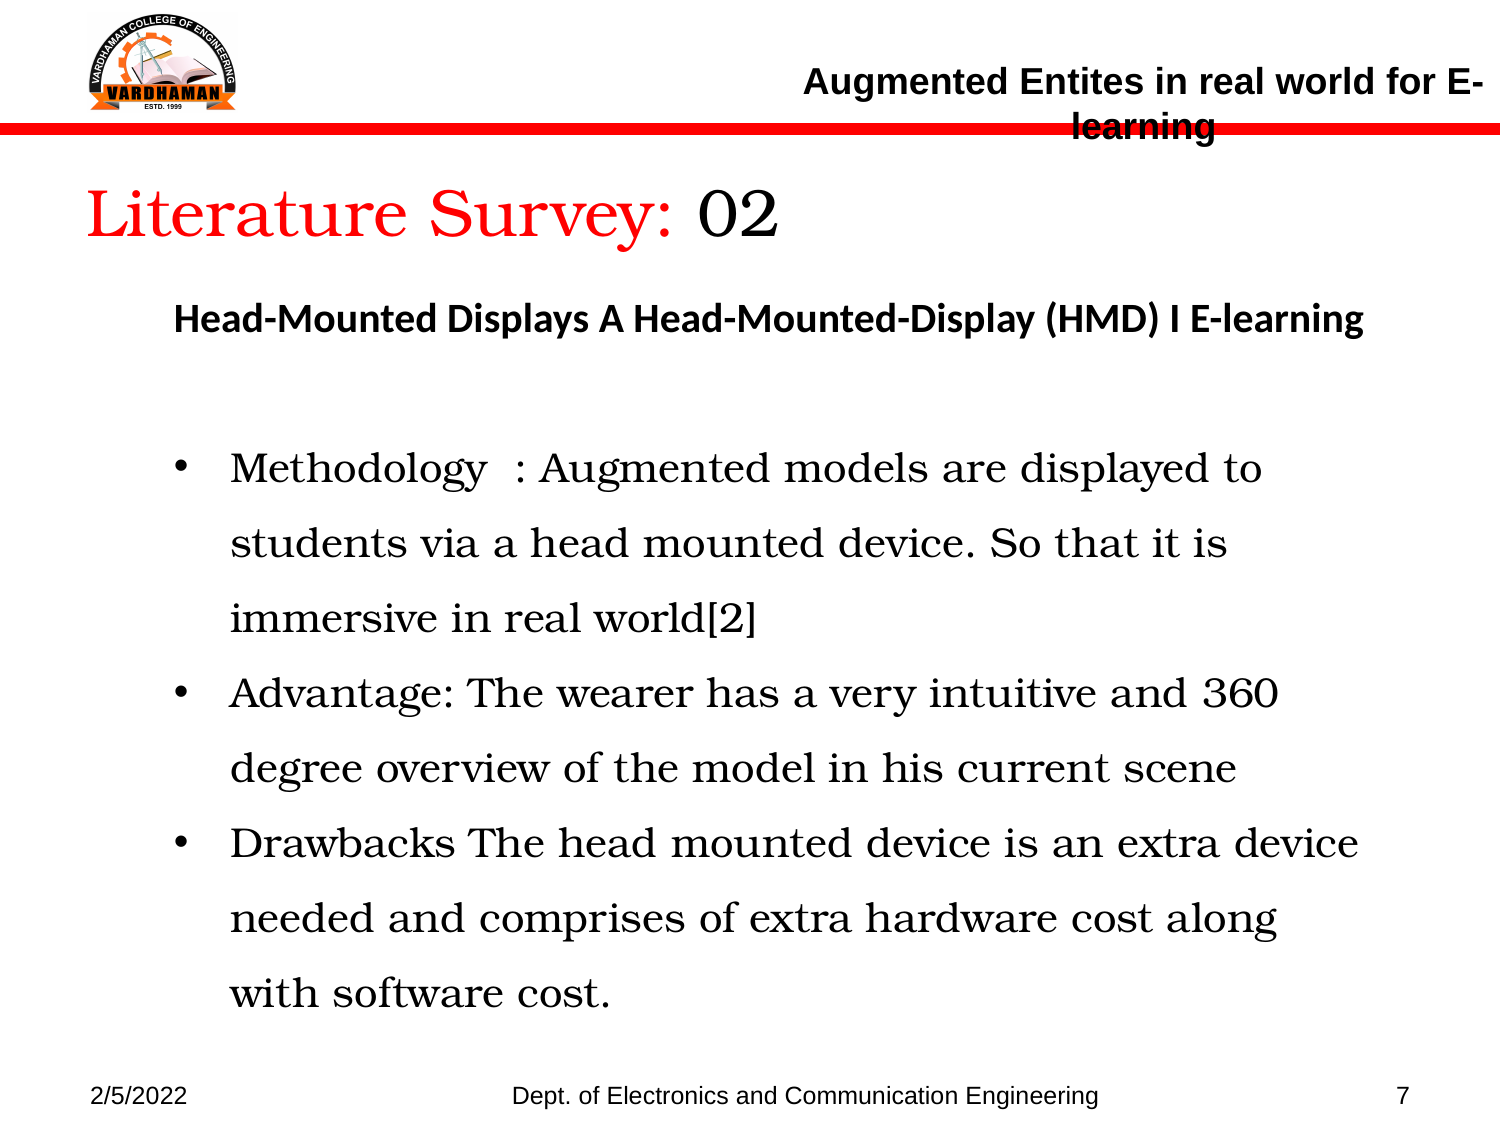

Augmented Entites in real world for E-learning
Literature Survey: 02
Head-Mounted Displays A Head-Mounted-Display (HMD) I E-learning
Methodology  : Augmented models are displayed to students via a head mounted device. So that it is  immersive in real world[2]
Advantage: The wearer has a very intuitive and 360 degree overview of the model in his current scene
Drawbacks The head mounted device is an extra device needed and comprises of extra hardware cost along with software cost.
Dept. of Electronics and Communication Engineering
2/5/2022
7